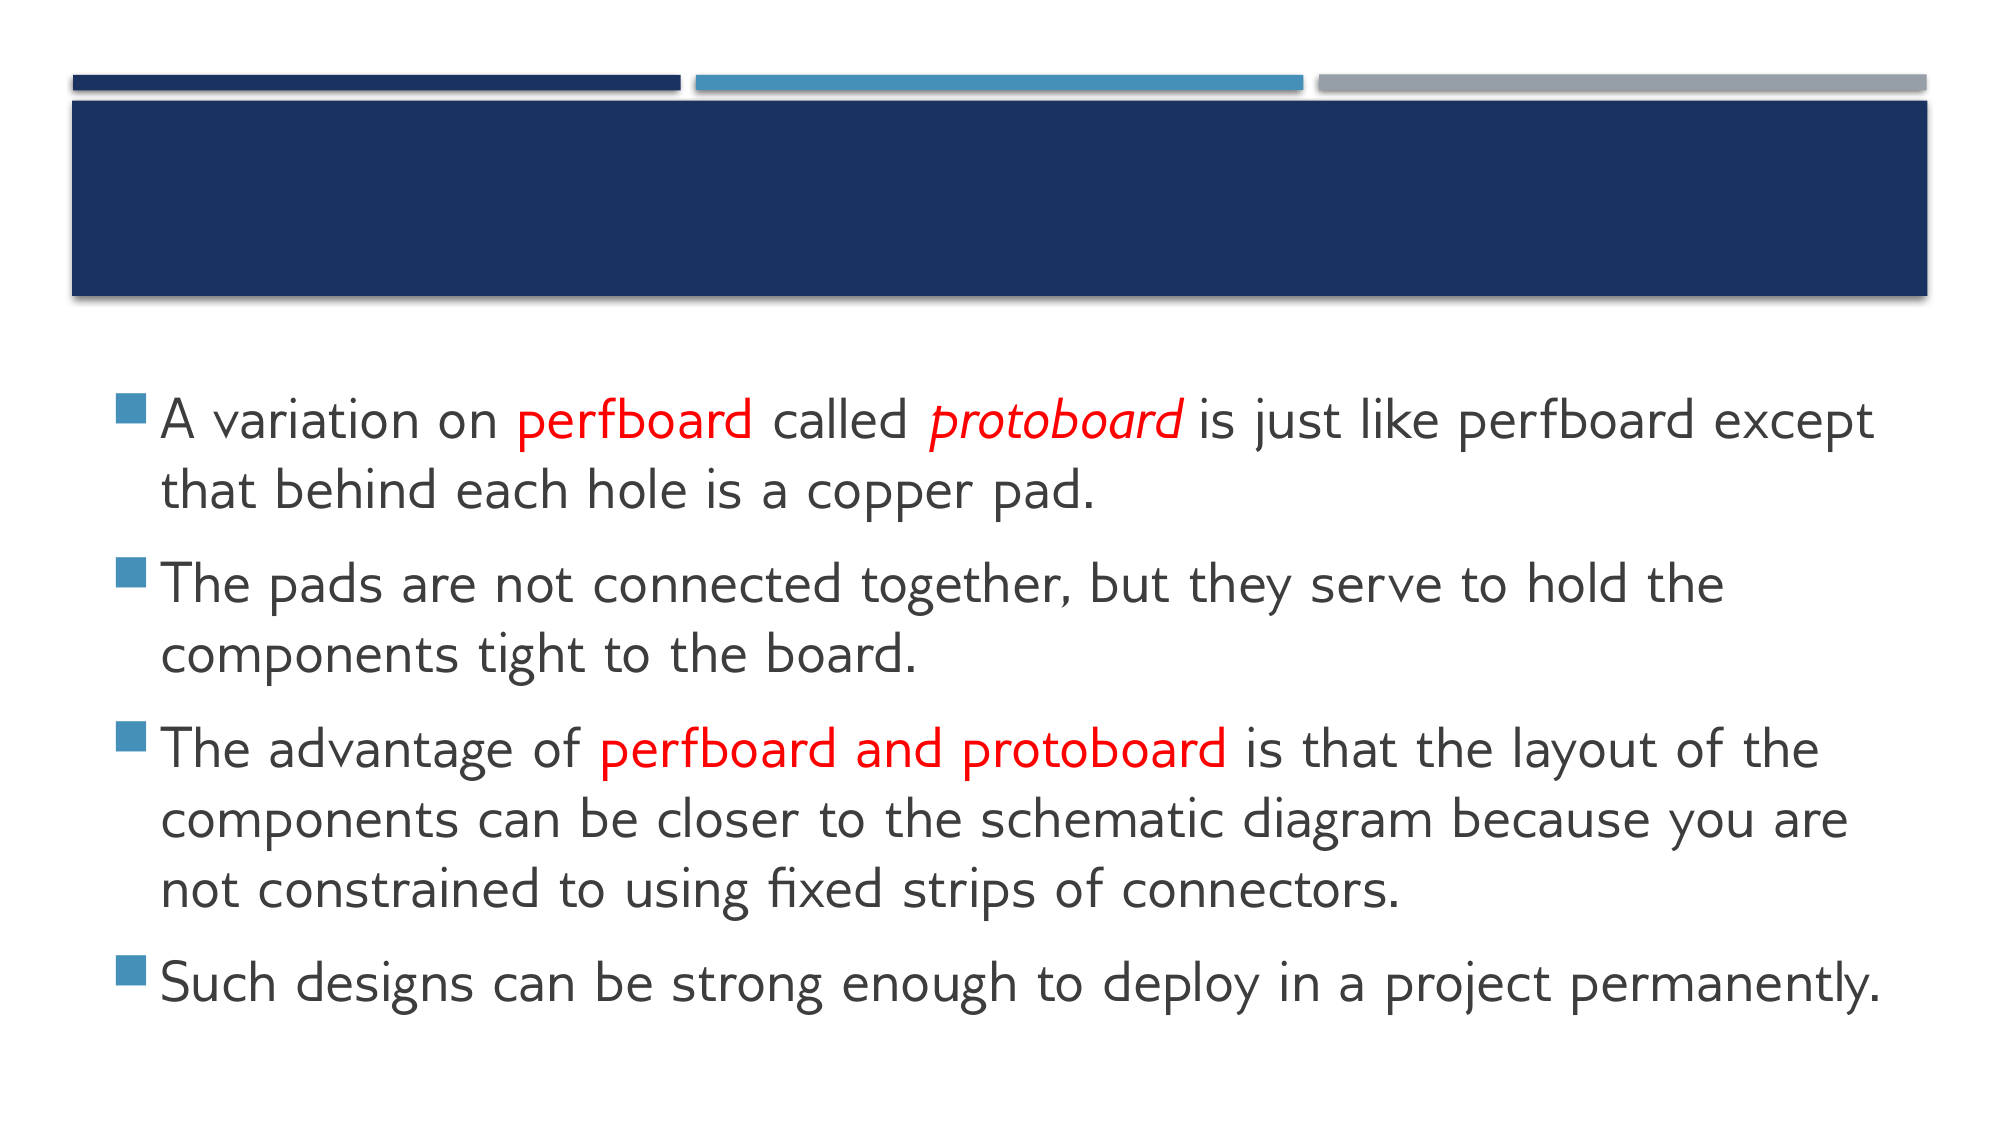

#
A variation on perfboard called protoboard is just like perfboard except that behind each hole is a copper pad.
The pads are not connected together, but they serve to hold the components tight to the board.
The advantage of perfboard and protoboard is that the layout of the components can be closer to the schematic diagram because you are not constrained to using fixed strips of connectors.
Such designs can be strong enough to deploy in a project permanently.